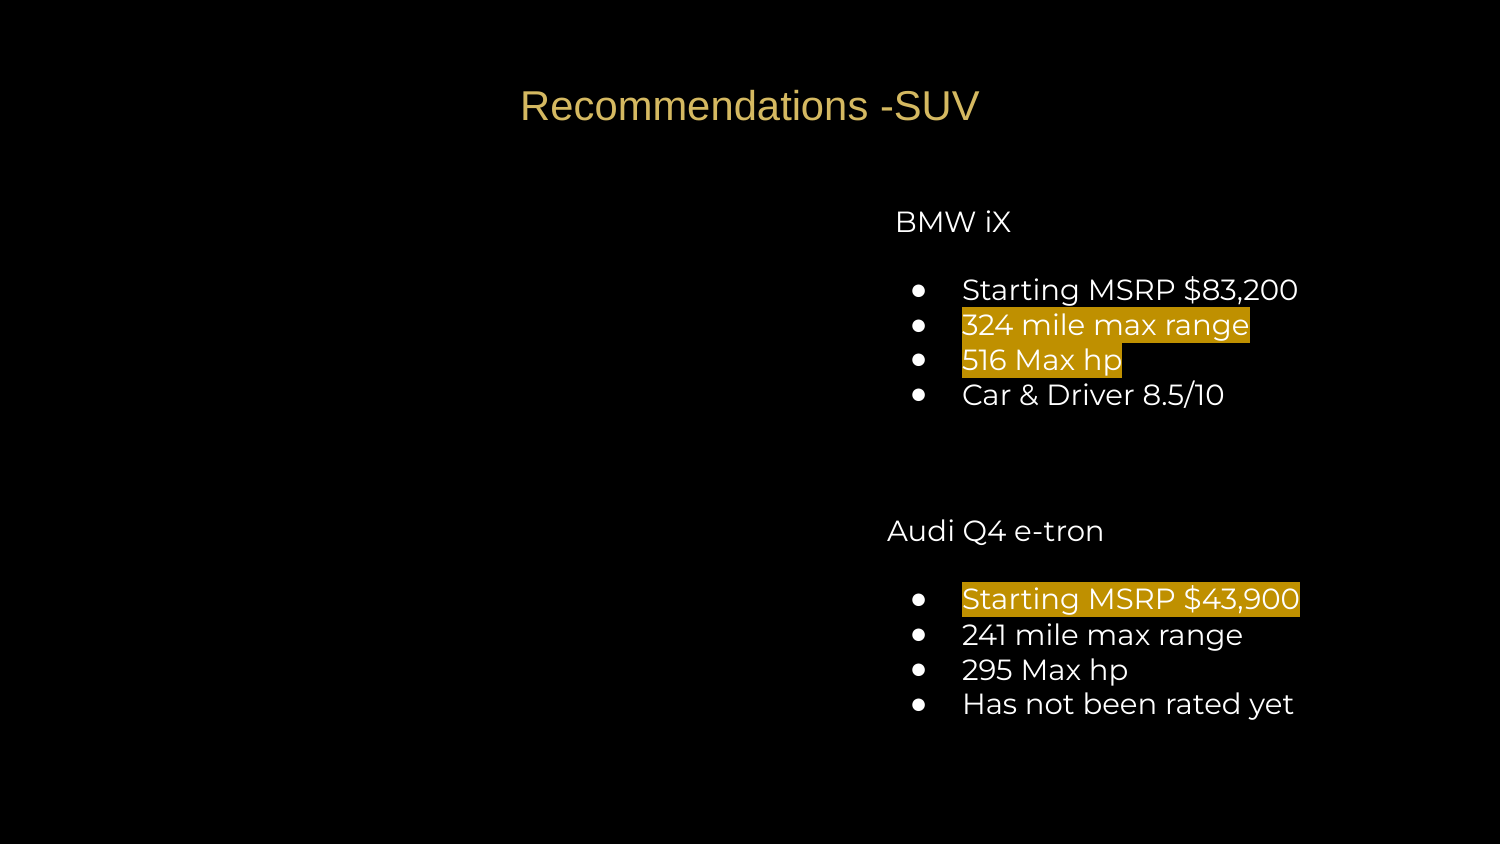

# Recommendations -SUV
 BMW iX
Starting MSRP $83,200
324 mile max range
516 Max hp
Car & Driver 8.5/10

Audi Q4 e-tron
Starting MSRP $43,900
241 mile max range
295 Max hp
Has not been rated yet